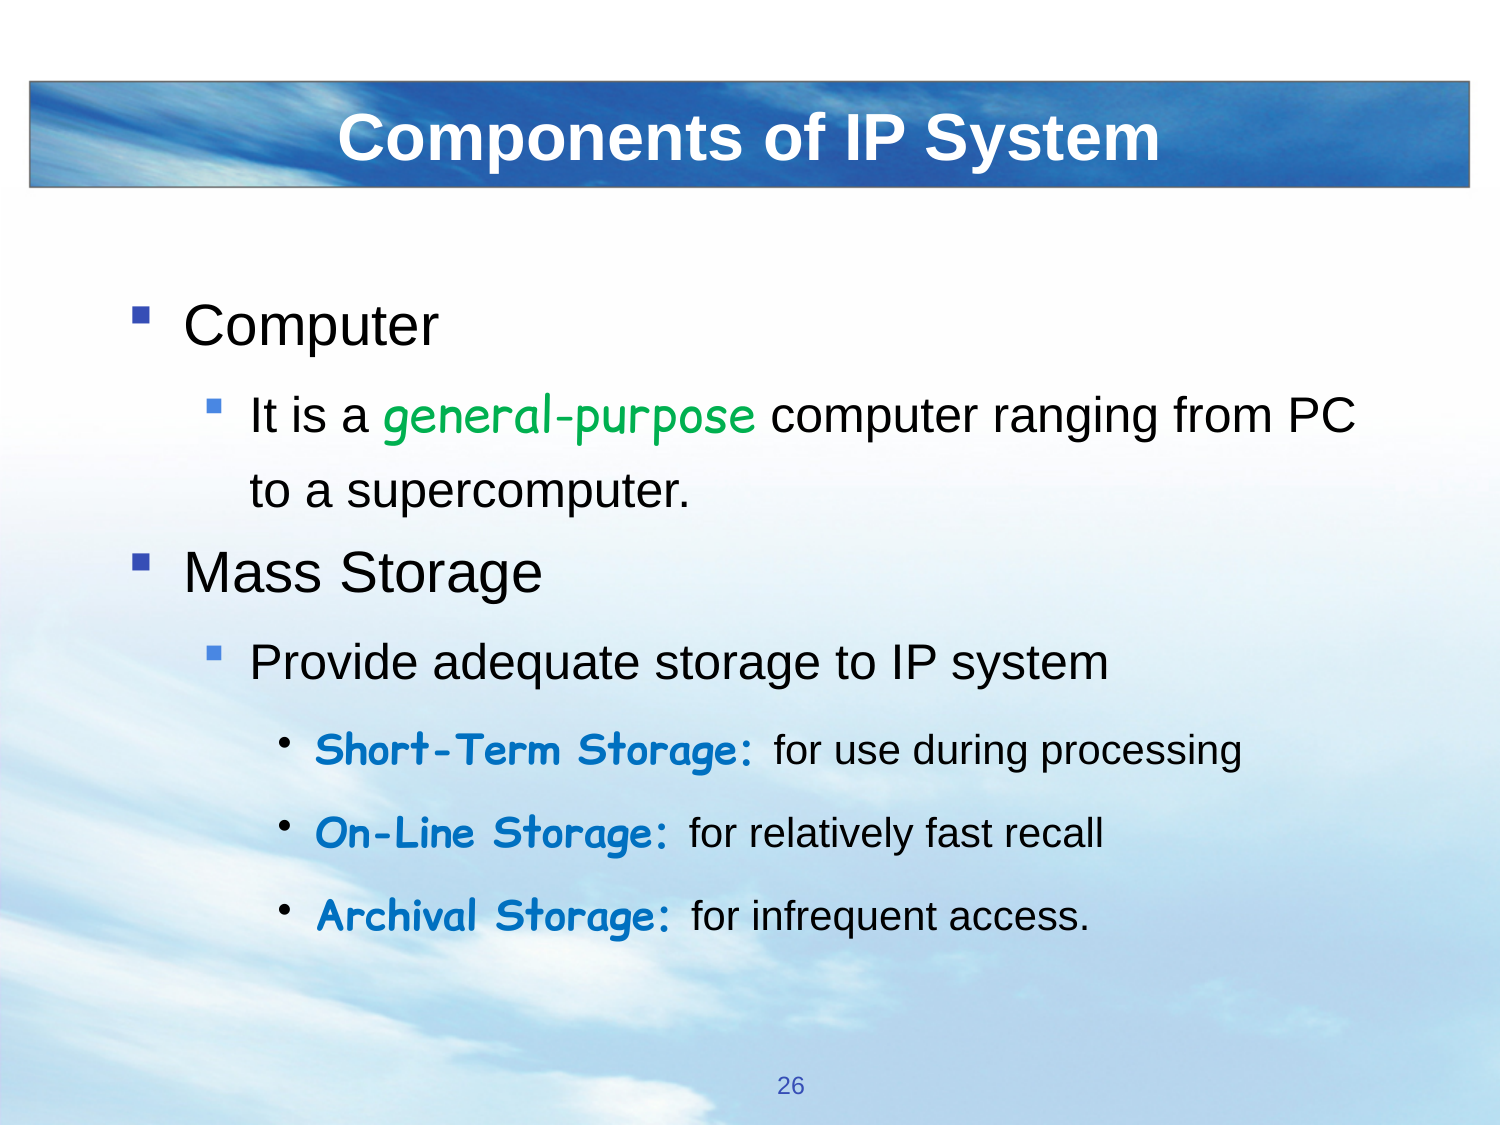

# Components of IP System
Computer
It is a general-purpose computer ranging from PC to a supercomputer.
Mass Storage
Provide adequate storage to IP system
Short-Term Storage: for use during processing
On-Line Storage: for relatively fast recall
Archival Storage: for infrequent access.
26